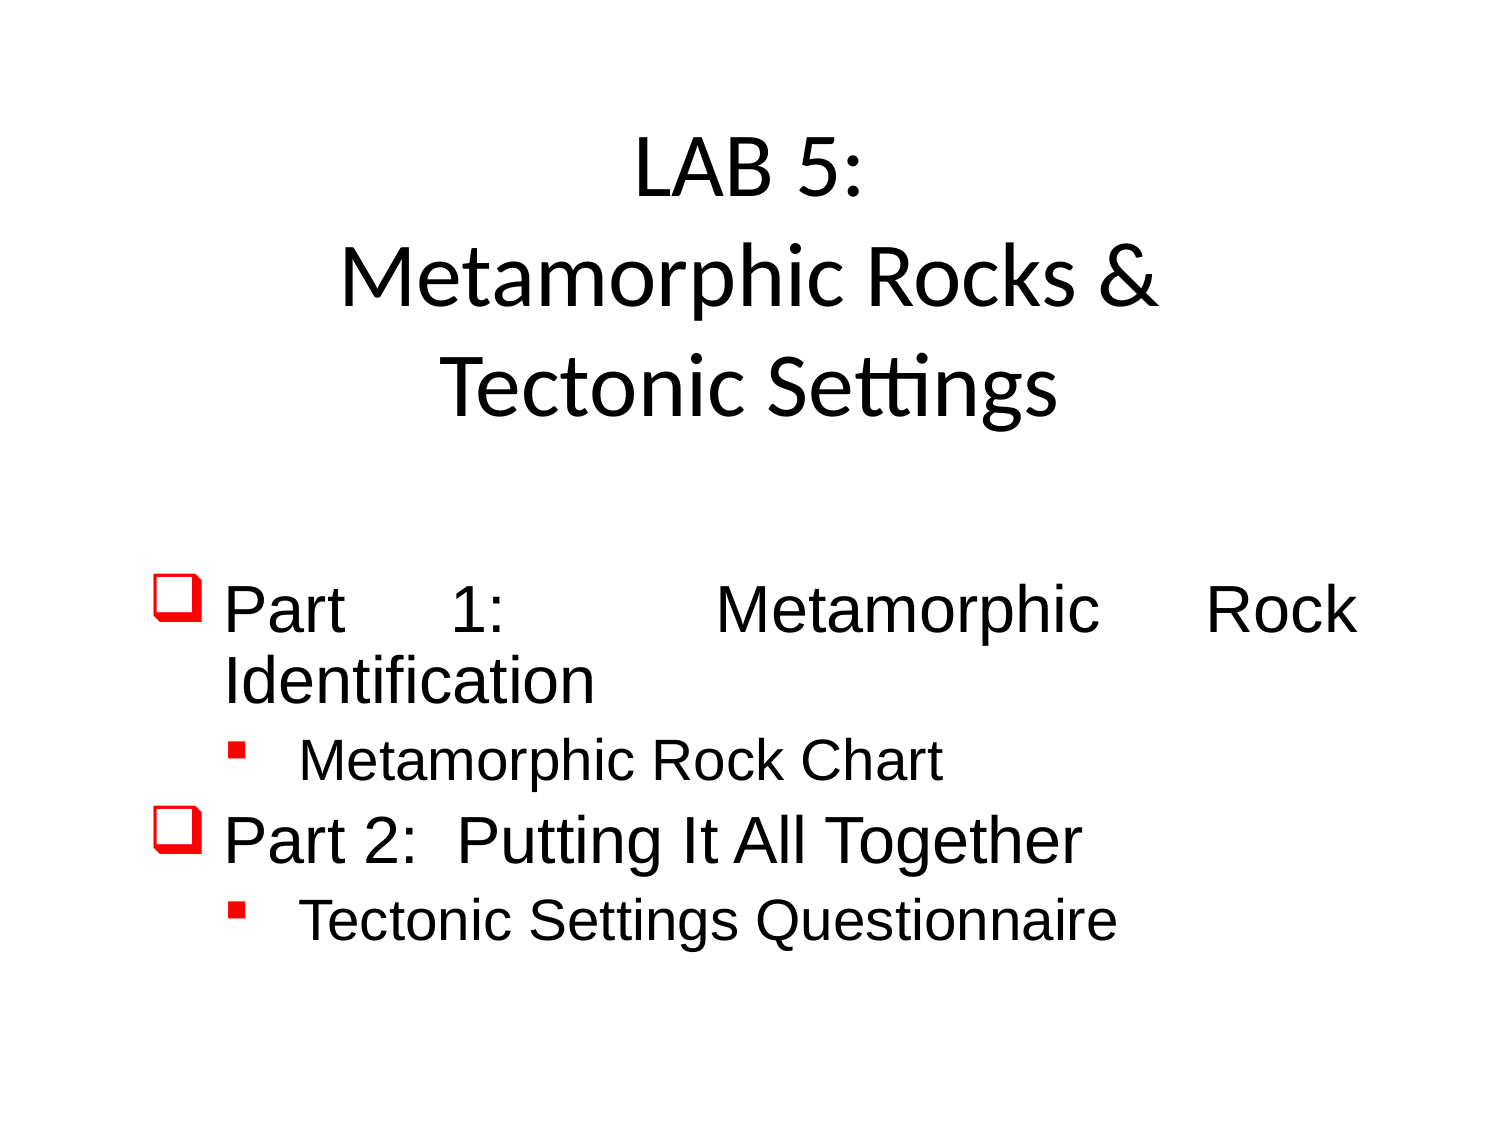

# LAB 5: Metamorphic Rocks & Tectonic Settings
Part 1:  Metamorphic Rock Identification
Metamorphic Rock Chart
Part 2:  Putting It All Together
Tectonic Settings Questionnaire